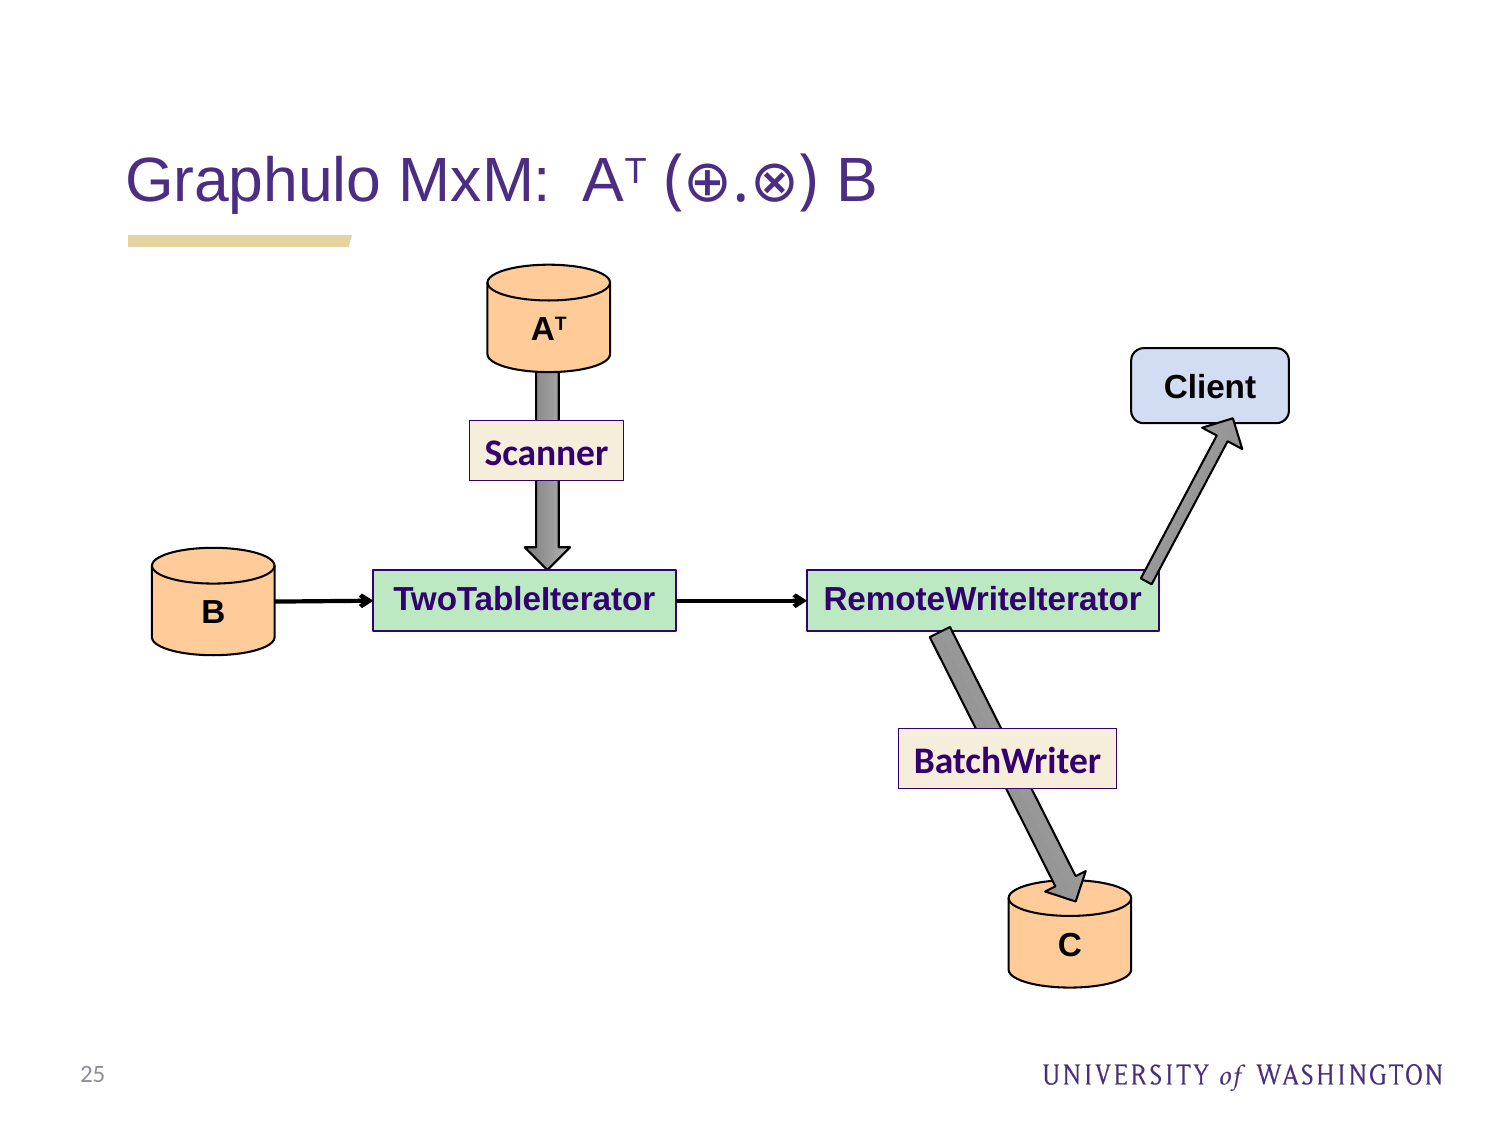

Graphulo MxM:  AT (⊕.⊗) B
AT
Client

Scanner

B
TwoTableIterator
RemoteWriteIterator
BatchWriter

C
25